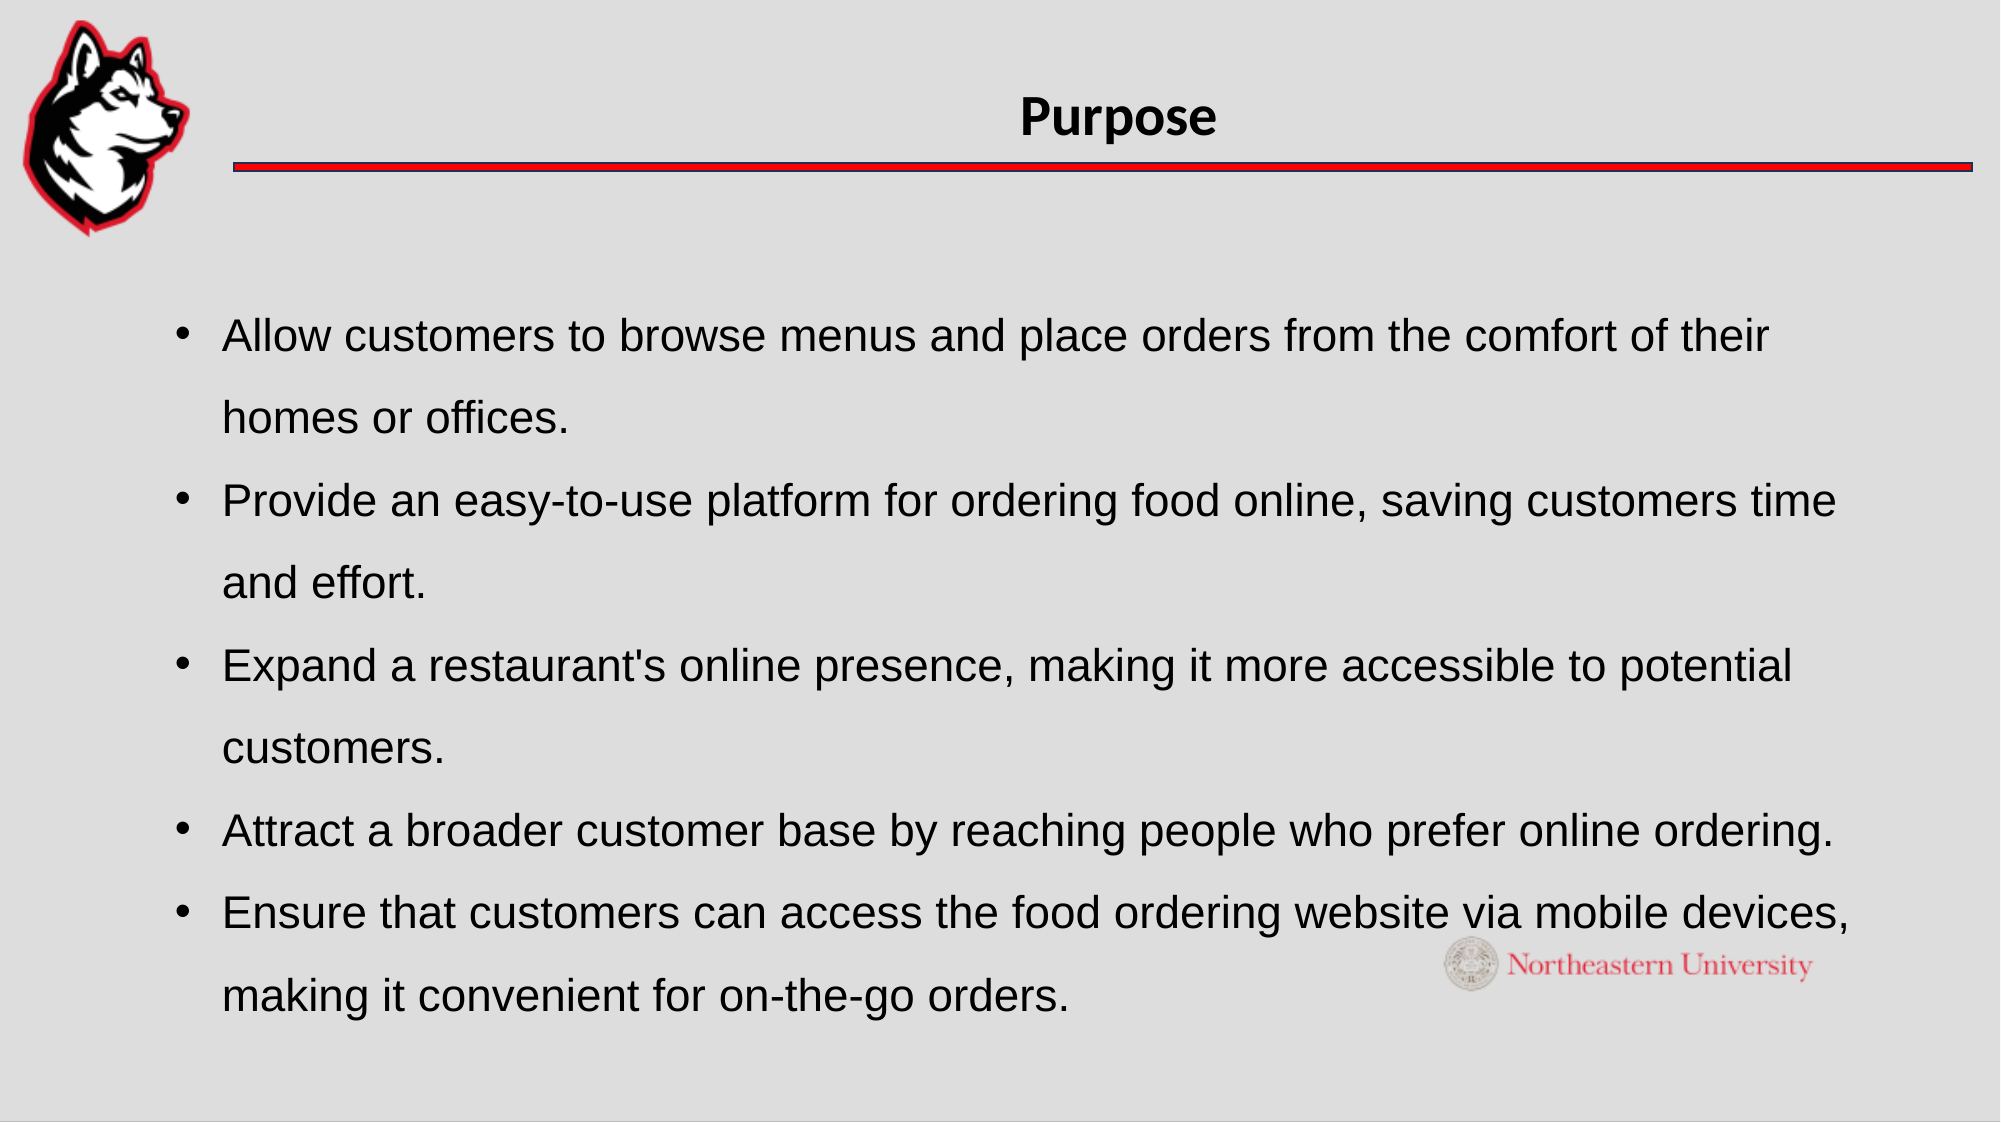

Purpose

Allow customers to browse menus and place orders from the comfort of their homes or offices.
Provide an easy-to-use platform for ordering food online, saving customers time and effort.
Expand a restaurant's online presence, making it more accessible to potential customers.
Attract a broader customer base by reaching people who prefer online ordering.
Ensure that customers can access the food ordering website via mobile devices, making it convenient for on-the-go orders.